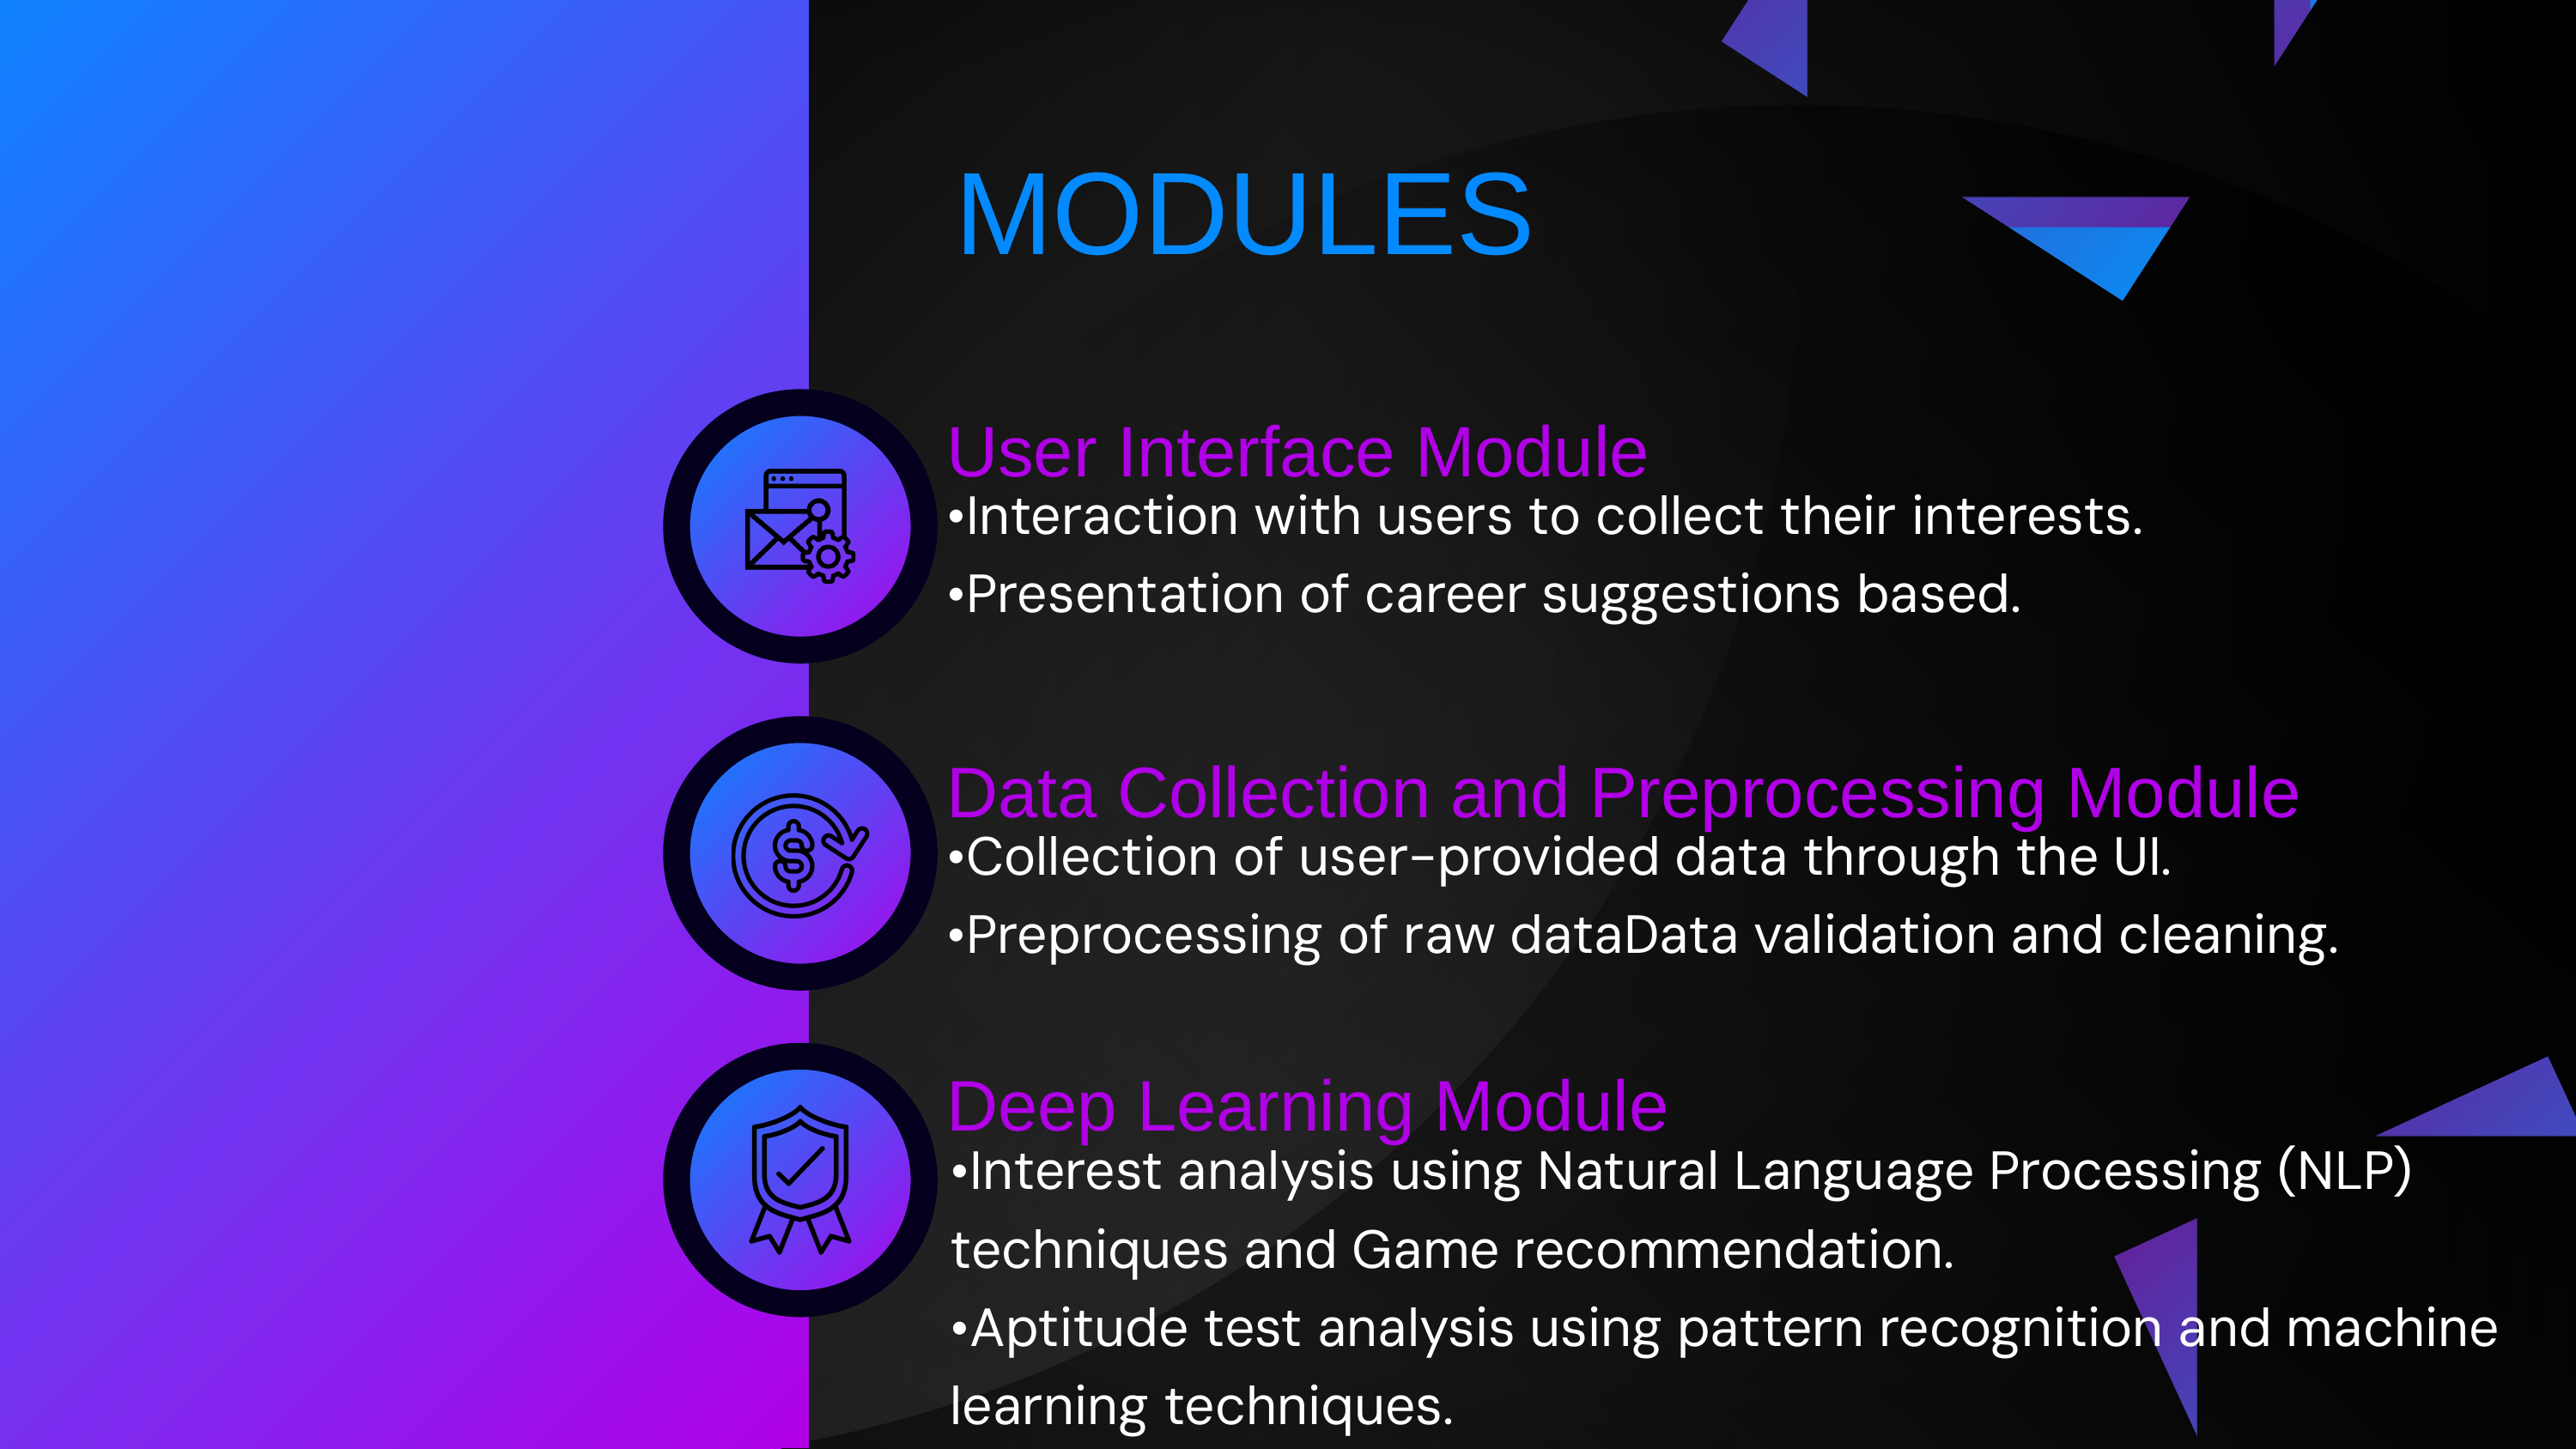

MODULES
User Interface Module

•Interaction with users to collect their interests.
•Presentation of career suggestions based.

Data Collection and Preprocessing Module

•Collection of user-provided data through the UI.
•Preprocessing of raw dataData validation and cleaning.

Deep Learning Module

•Interest analysis using Natural Language Processing (NLP) techniques and Game recommendation.
•Aptitude test analysis using pattern recognition and machine learning techniques.